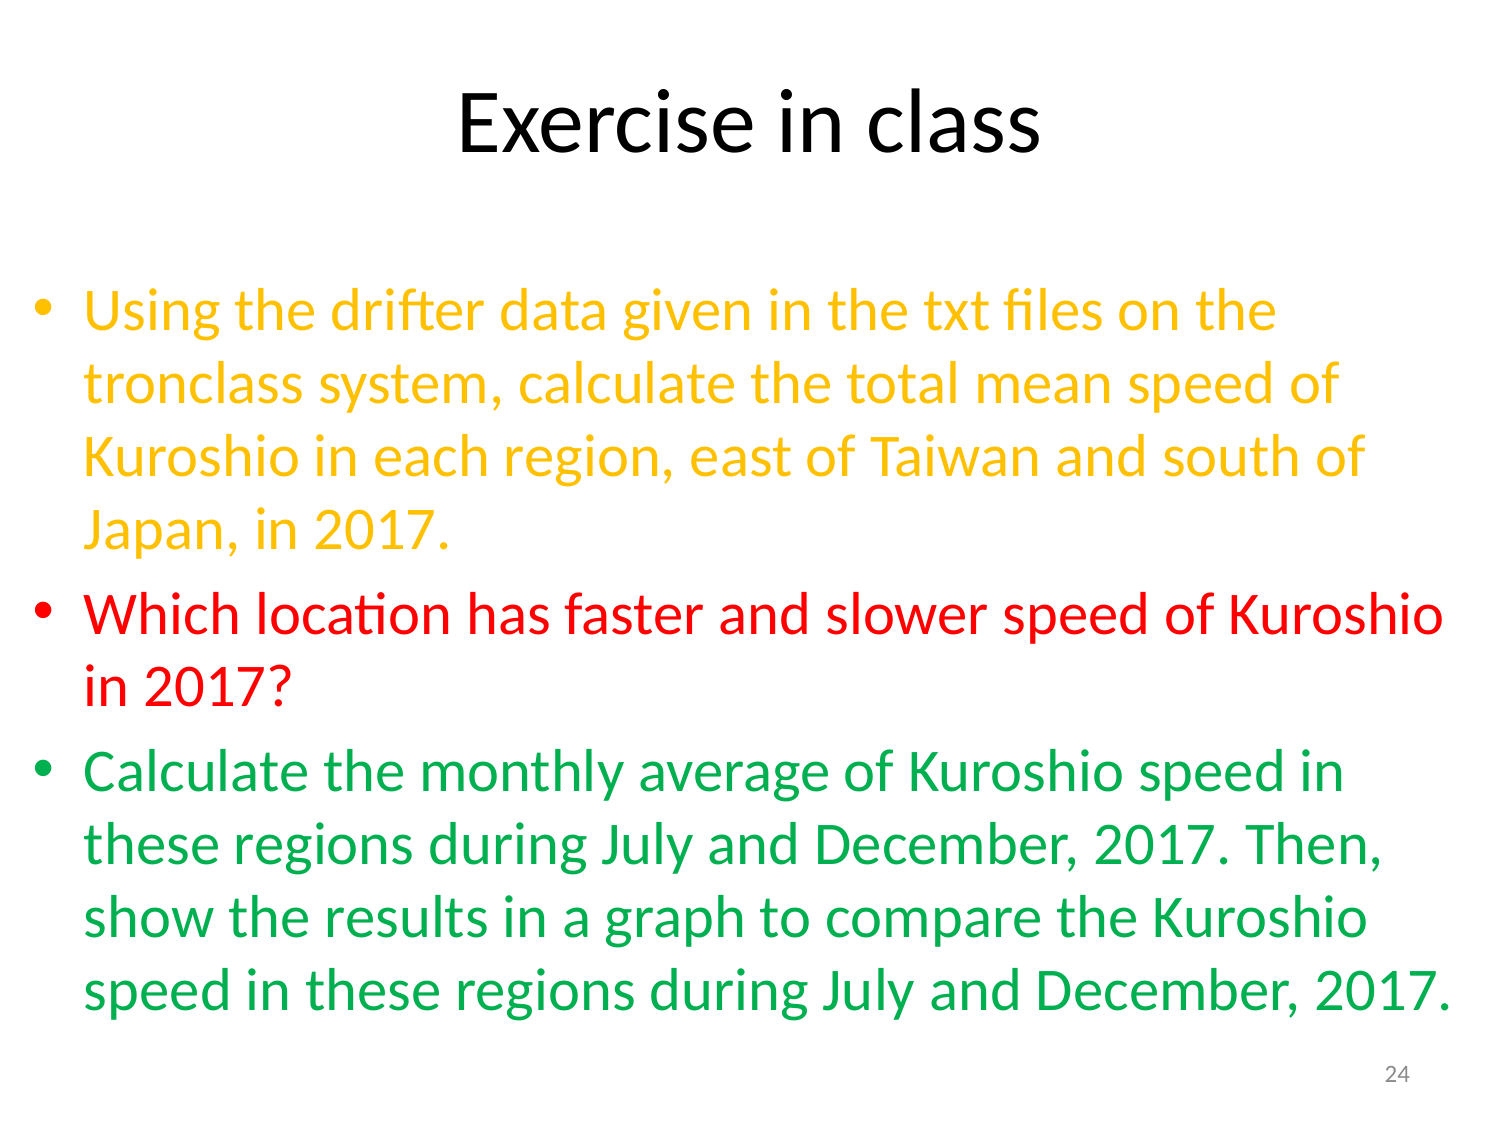

# Exercise in class
Using the drifter data given in the txt files on the tronclass system, calculate the total mean speed of Kuroshio in each region, east of Taiwan and south of Japan, in 2017.
Which location has faster and slower speed of Kuroshio in 2017?
Calculate the monthly average of Kuroshio speed in these regions during July and December, 2017. Then, show the results in a graph to compare the Kuroshio speed in these regions during July and December, 2017.

24